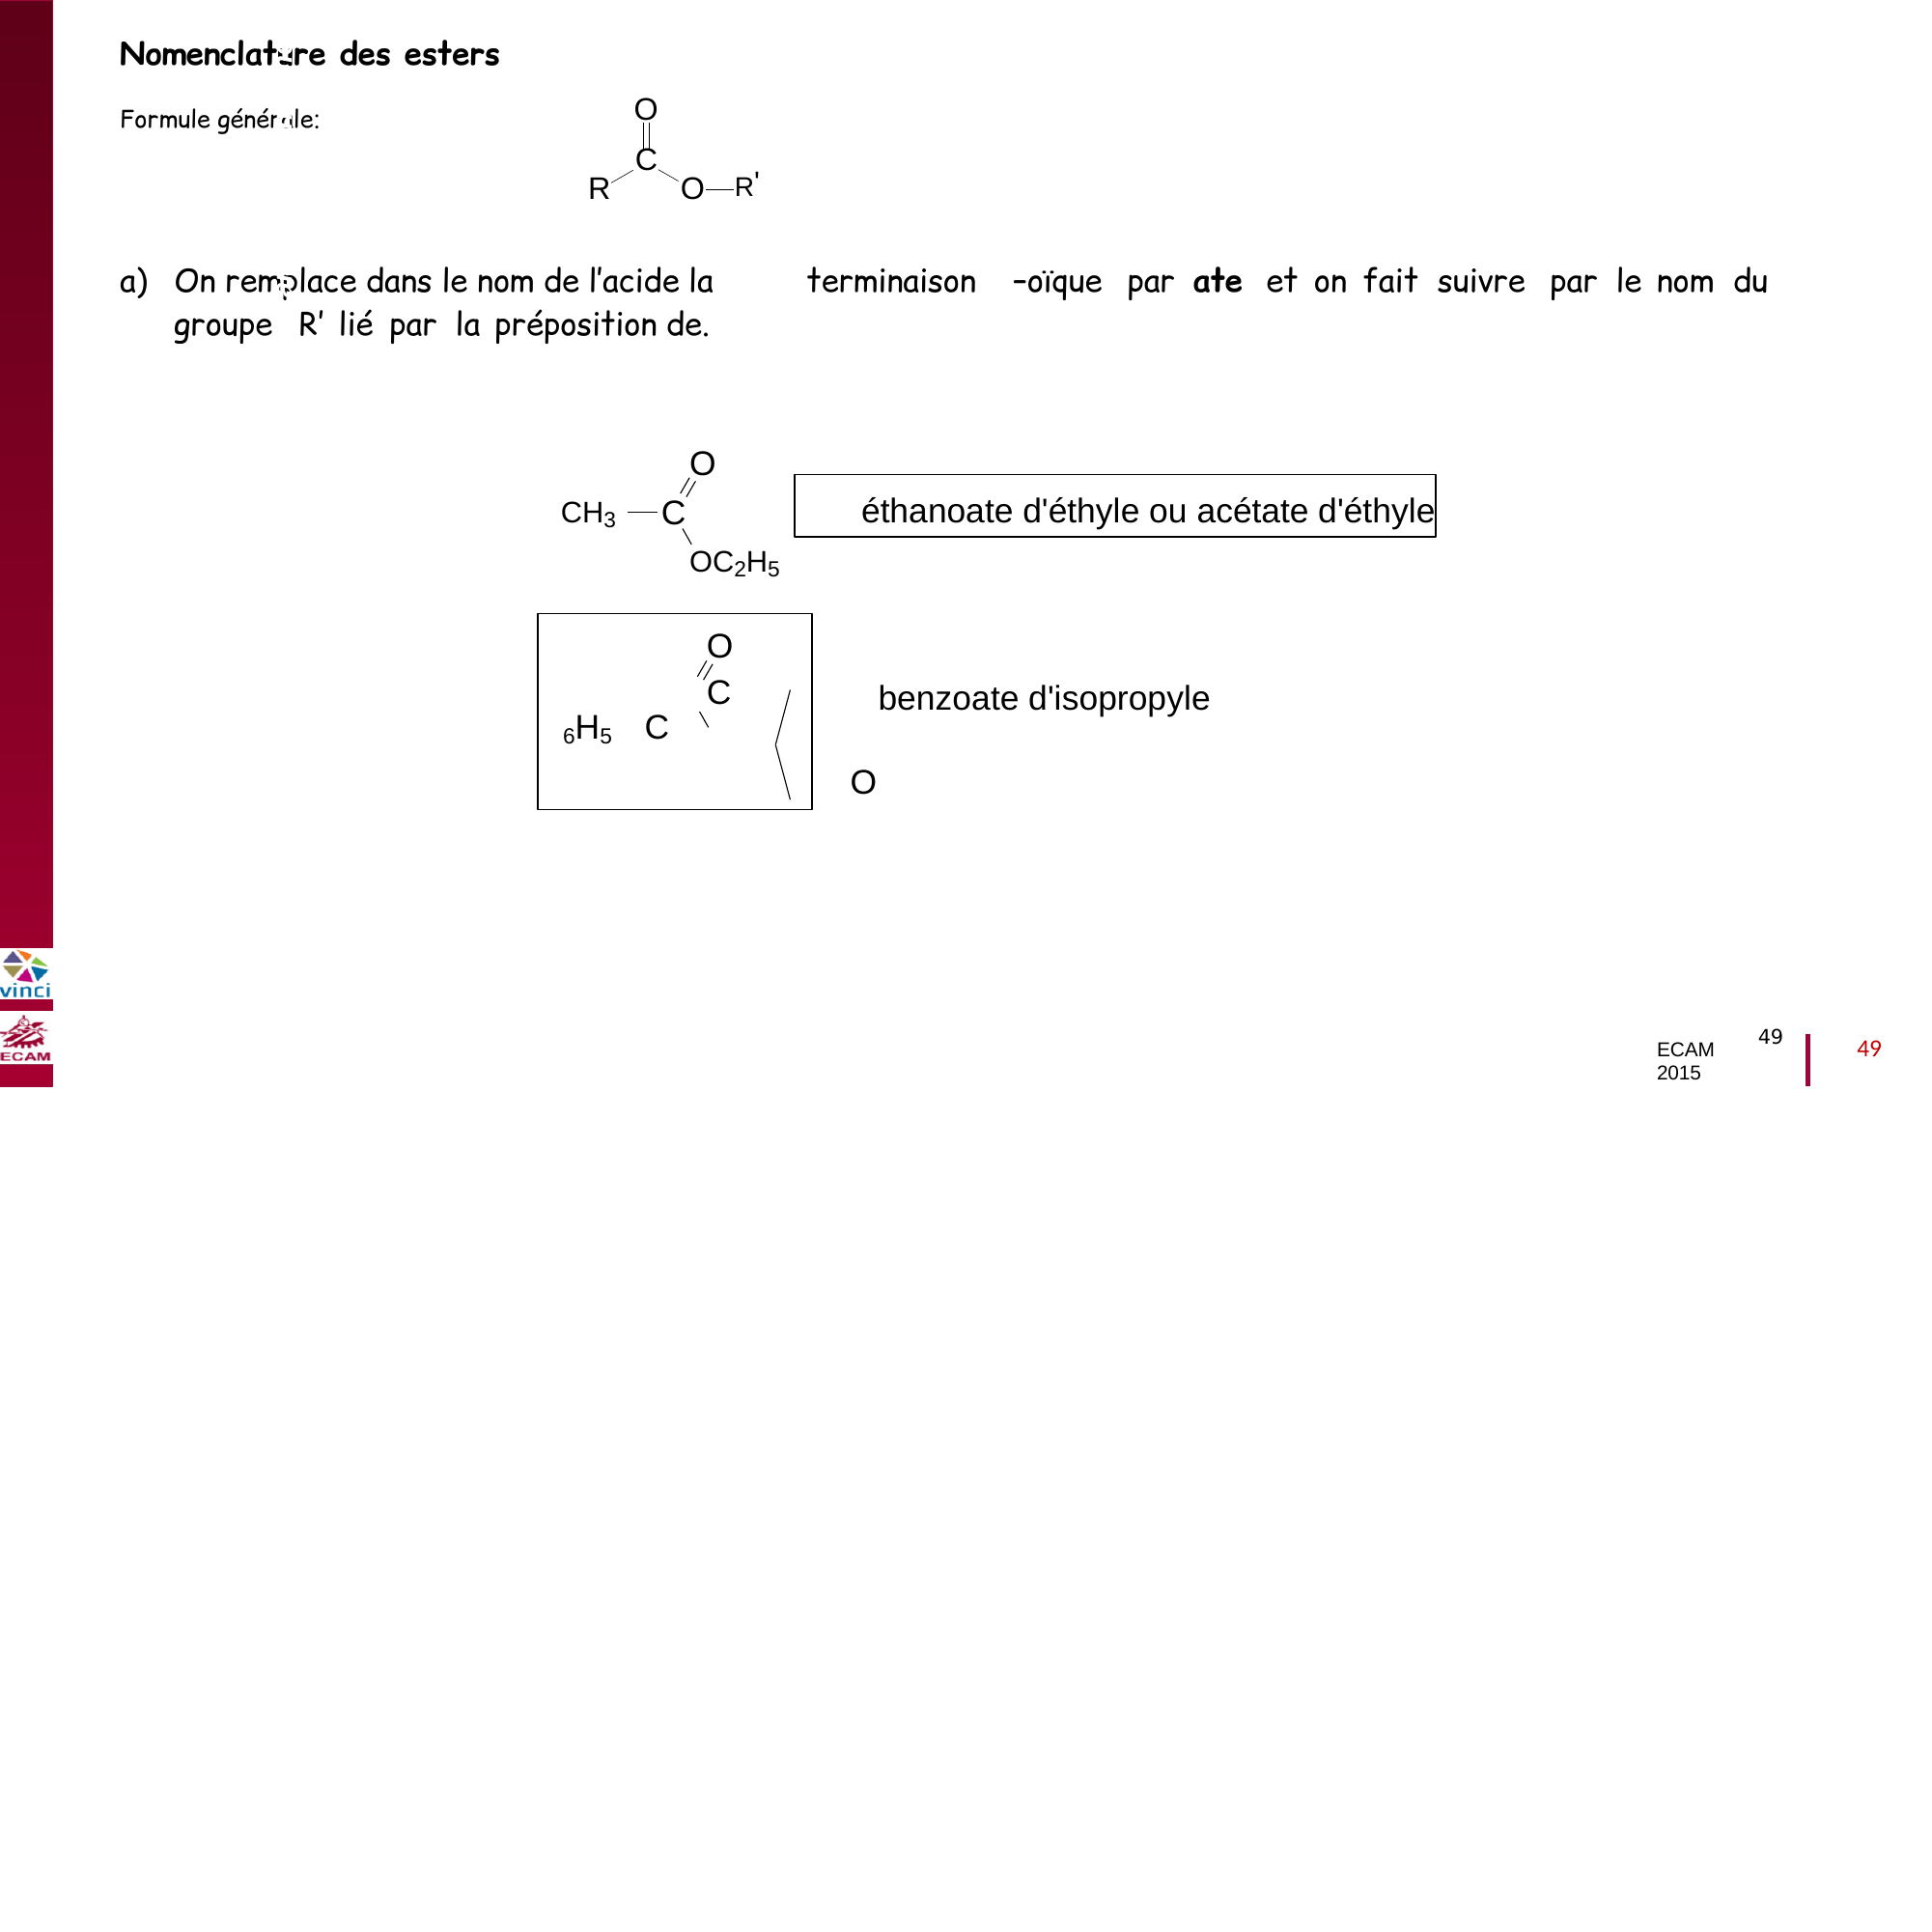

Nomenclature des esters
Formule générale:
O
C

R'

R
O

a)
On remplace dans le nom de l’acide la
terminaison
–oïque
par
ate
et
on
fait
suivre
par
le
nom
du
B2040-Chimie du vivant et environnement
groupe
R’
lié
par
la
préposition de.
O

éthanoate d'éthyle ou acétate d'éthyle

CH3
C

OC2H5

O
C6H5     C
O

benzoate d'isopropyle

49

49
ECAM 2015